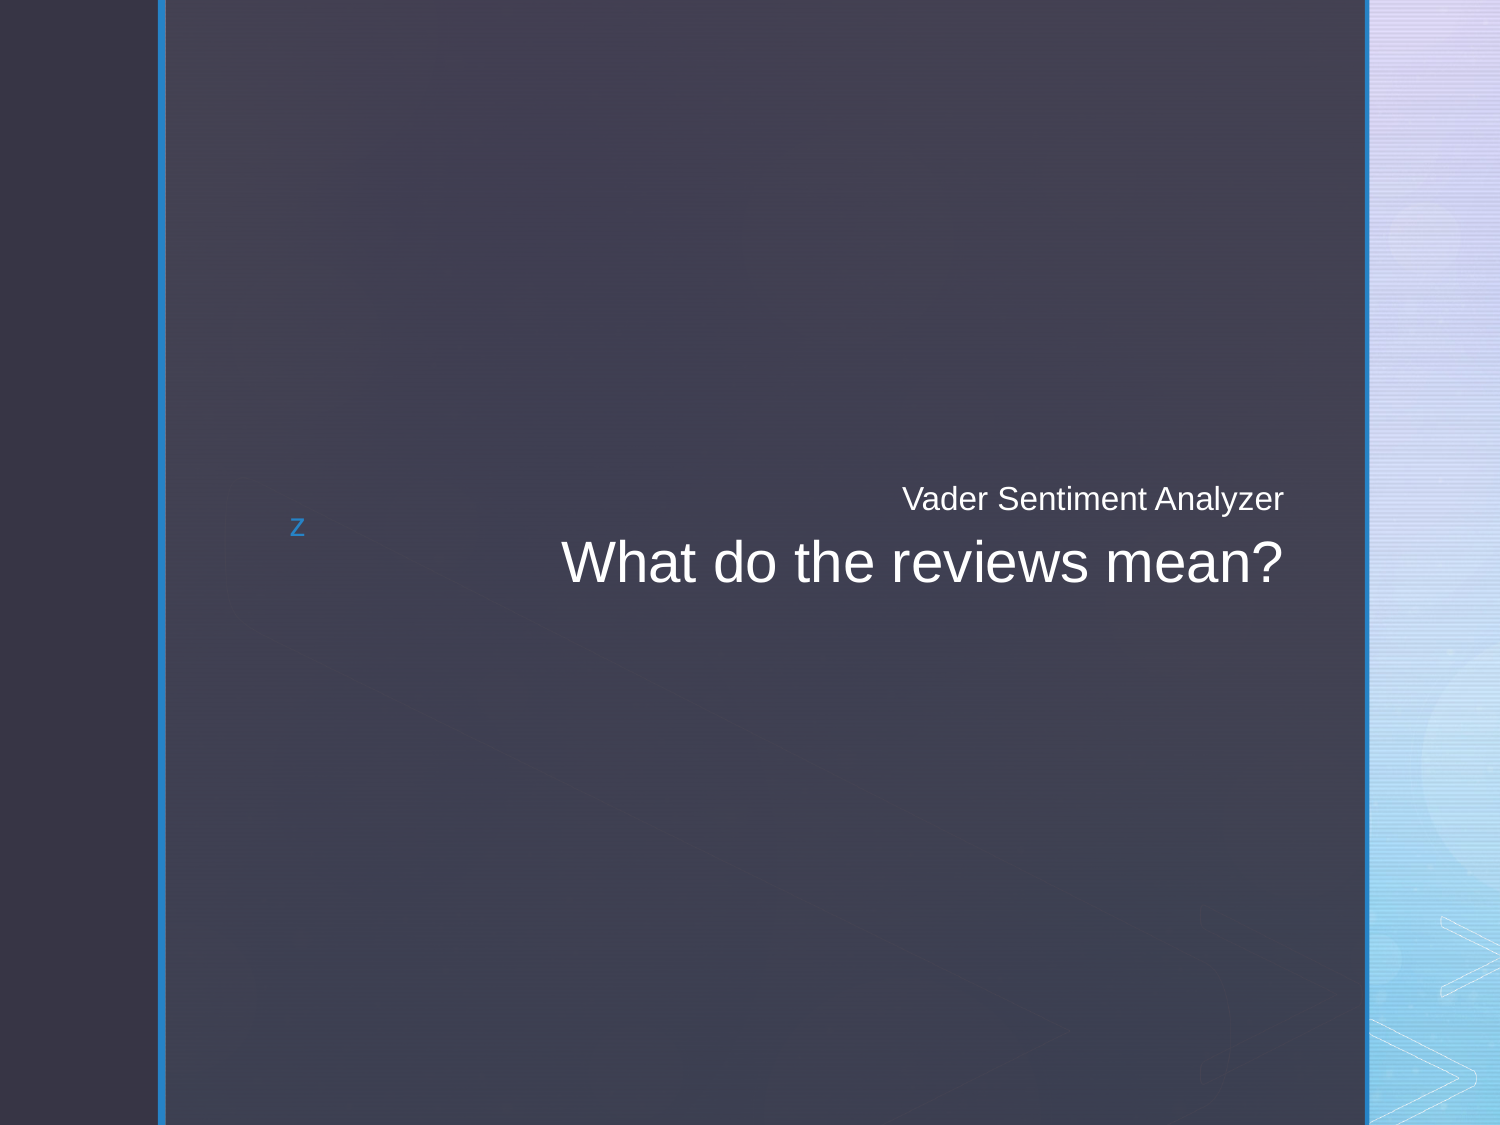

Vader Sentiment Analyzer
# What do the reviews mean?